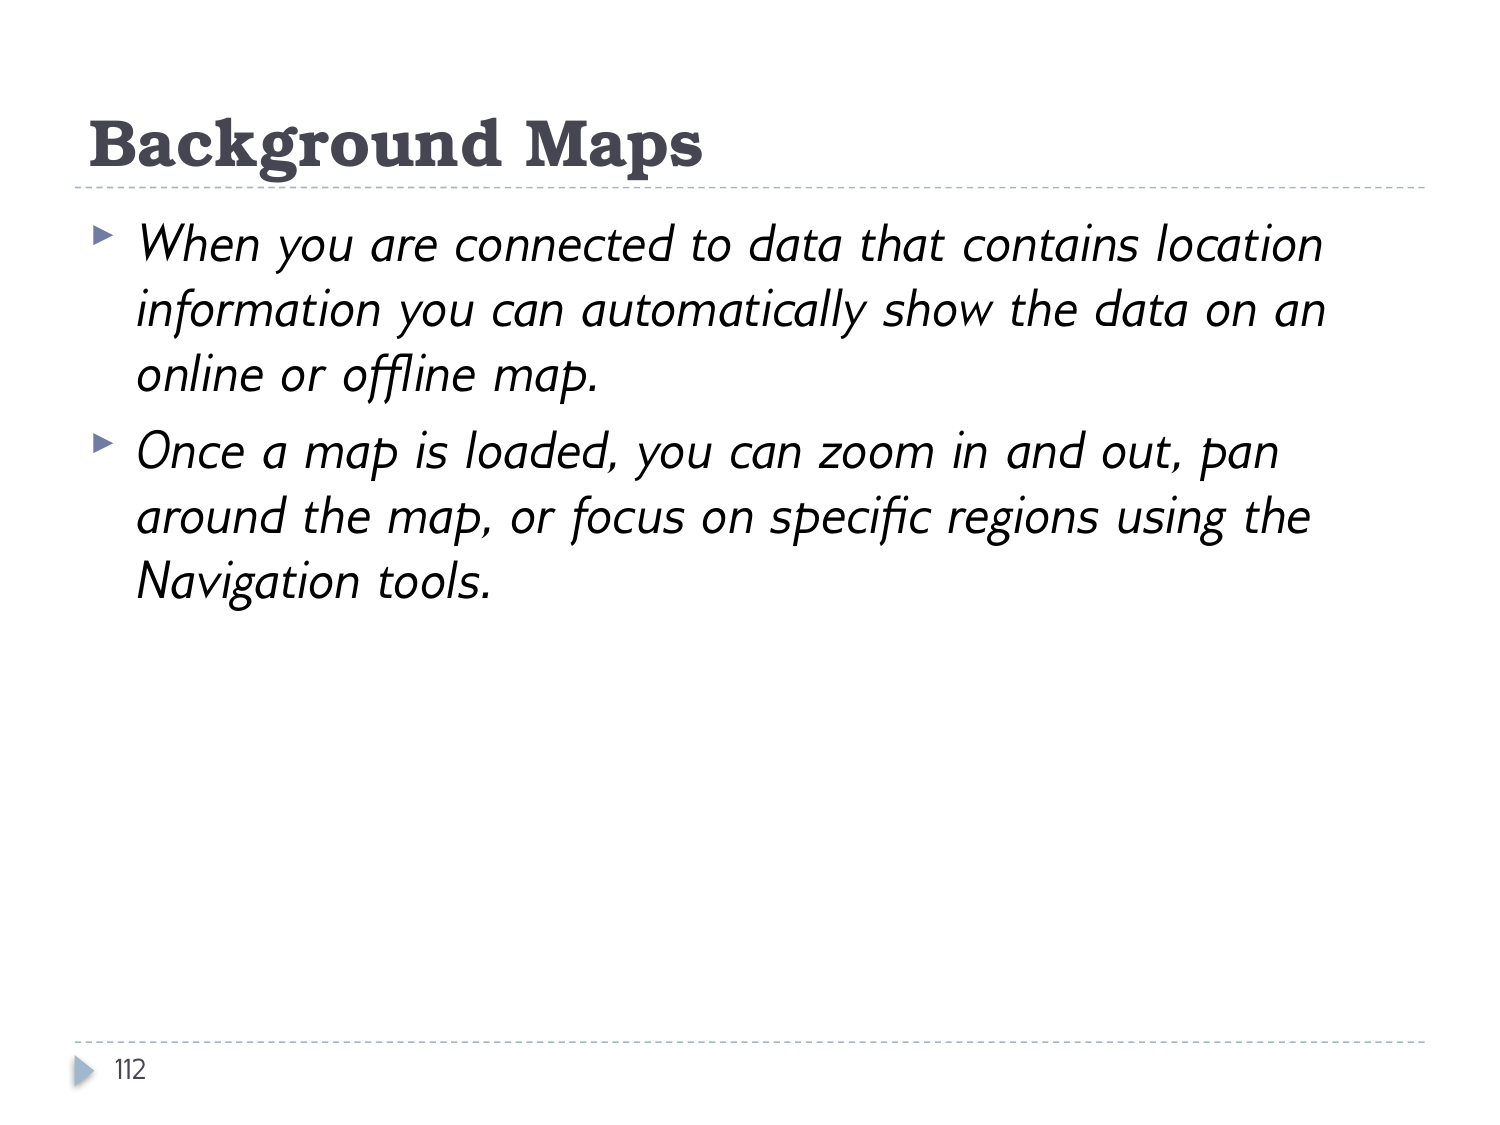

# Background Maps
When you are connected to data that contains location information you can automatically show the data on an online or offline map.
Once a map is loaded, you can zoom in and out, pan around the map, or focus on specific regions using the Navigation tools.

112